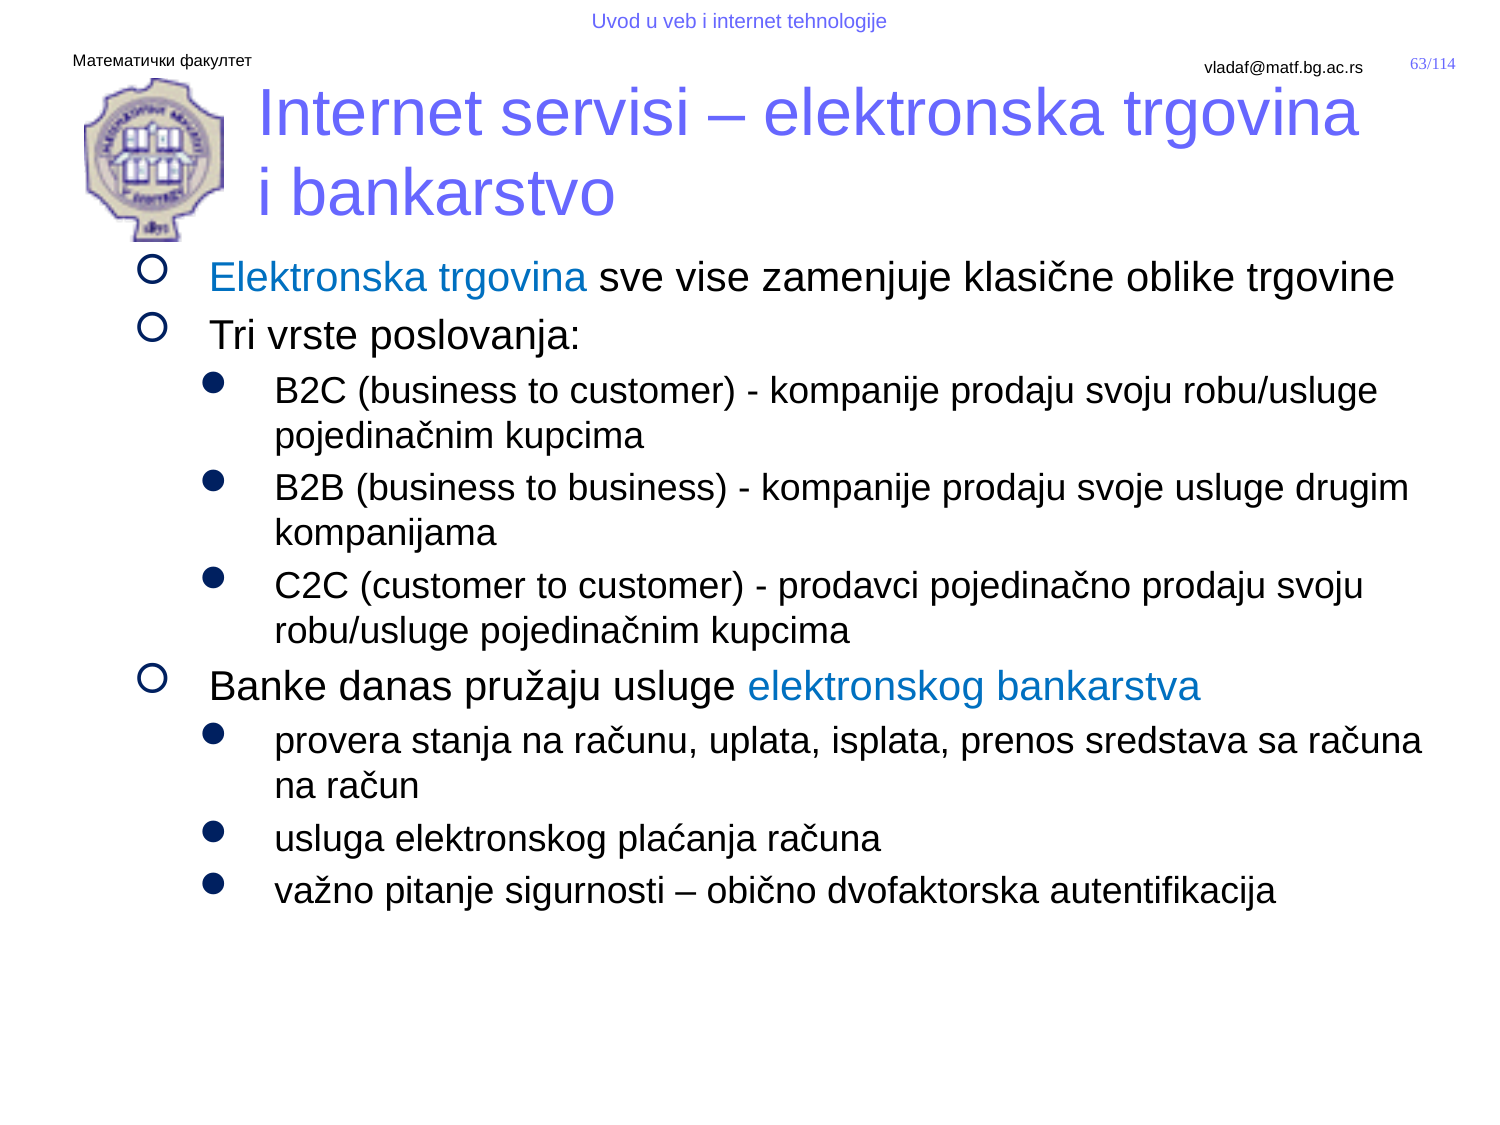

# Internet servisi – elektronska trgovina i bankarstvo
Elektronska trgovina sve vise zamenjuje klasične oblike trgovine
Tri vrste poslovanja:
B2C (business to customer) - kompanije prodaju svoju robu/usluge pojedinačnim kupcima
B2B (business to business) - kompanije prodaju svoje usluge drugim kompanijama
C2C (customer to customer) - prodavci pojedinačno prodaju svoju robu/usluge pojedinačnim kupcima
Banke danas pružaju usluge elektronskog bankarstva
provera stanja na računu, uplata, isplata, prenos sredstava sa računa na račun
usluga elektronskog plaćanja računa
važno pitanje sigurnosti – obično dvofaktorska autentifikacija